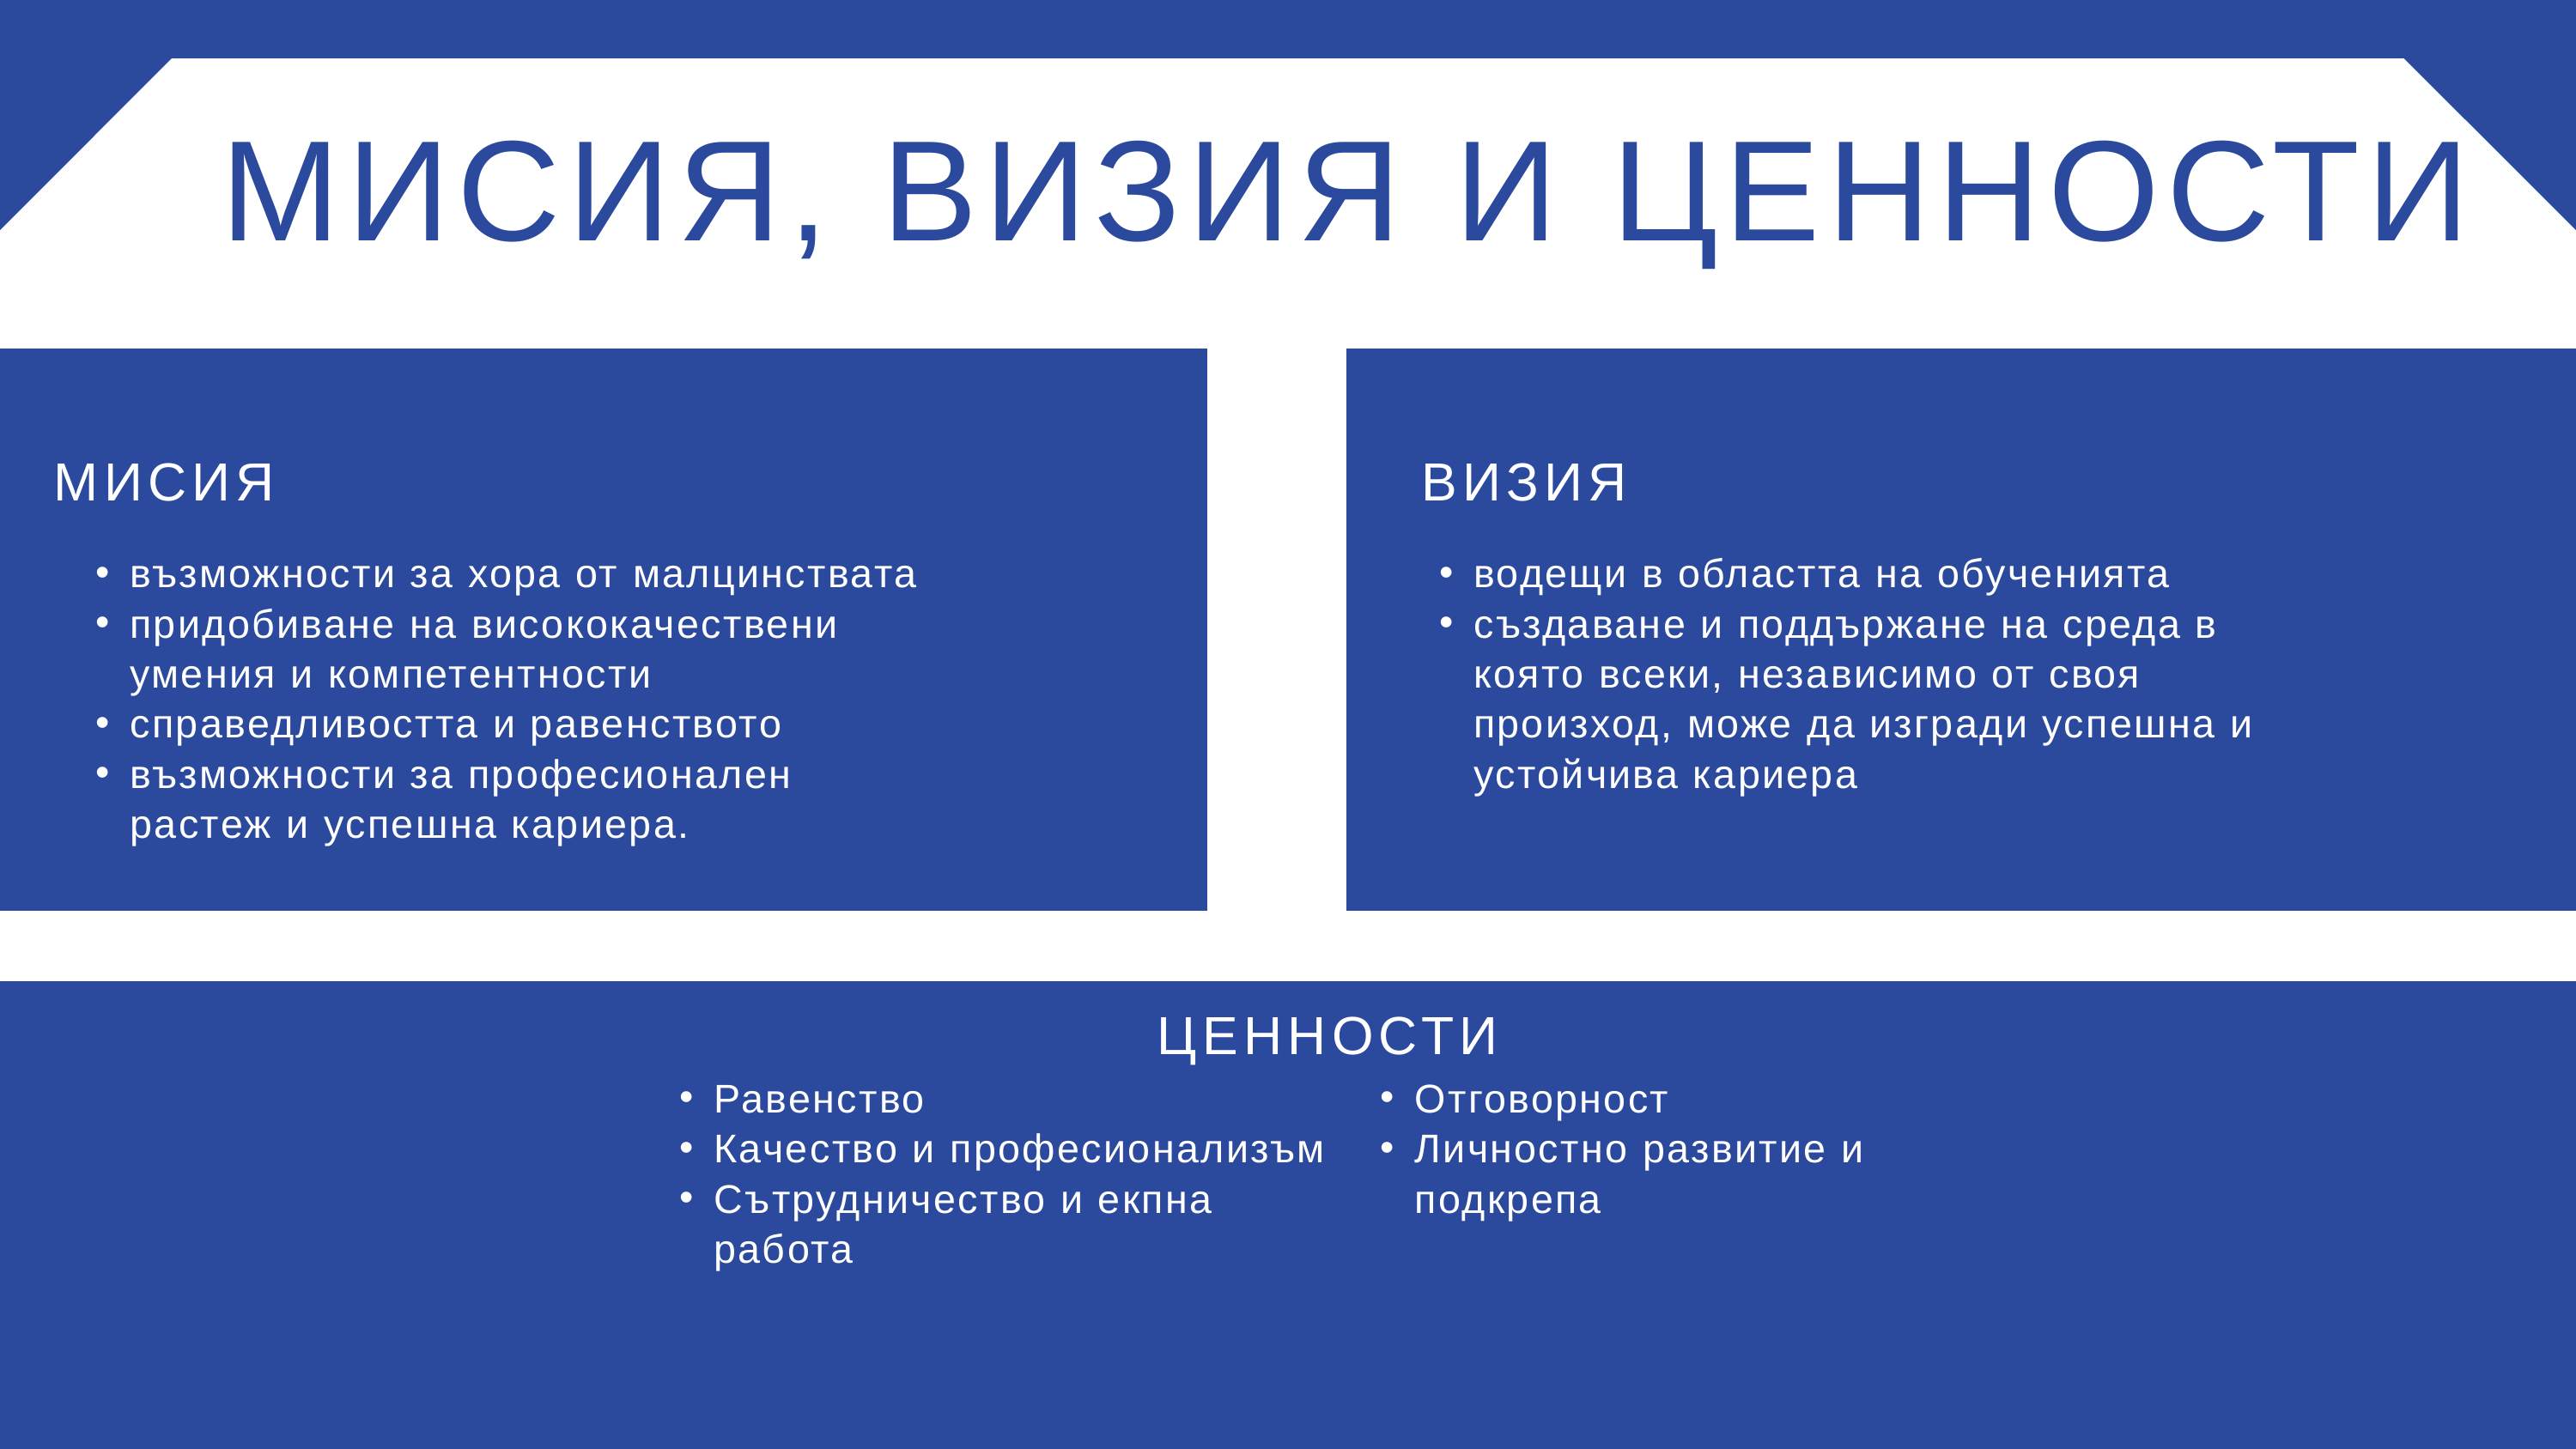

МИСИЯ, ВИЗИЯ И ЦЕННОСТИ

МИСИЯ
ВИЗИЯ
възможности за хора от малцинствата
придобиване на висококачествени умения и компетентности
справедливостта и равенството
възможности за професионален растеж и успешна кариера.

водещи в областта на обученията
създаване и поддържане на среда в която всеки, независимо от своя произход, може да изгради успешна и устойчива кариера

ЦЕННОСТИ
Равенство
Качество и професионализъм
Сътрудничество и екпна работа

Отговорност
Личностно развитие и подкрепа